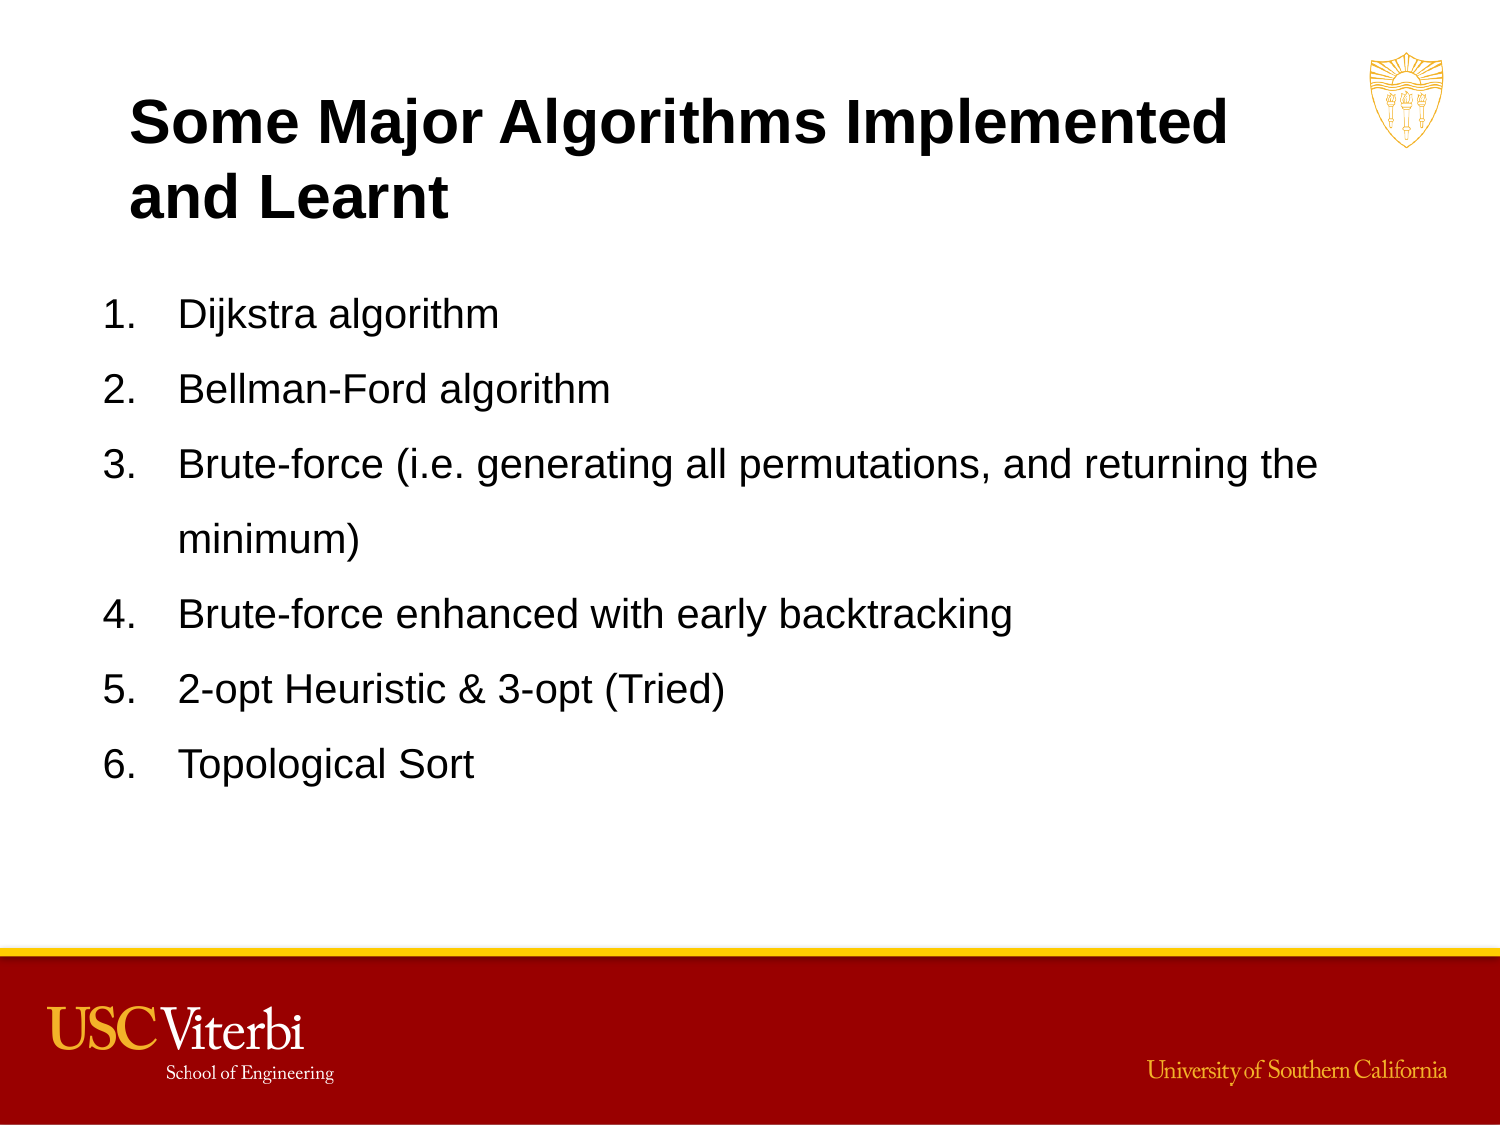

Some Major Algorithms Implemented and Learnt
Dijkstra algorithm
Bellman-Ford algorithm
Brute-force (i.e. generating all permutations, and returning the minimum)
Brute-force enhanced with early backtracking
2-opt Heuristic & 3-opt (Tried)
Topological Sort